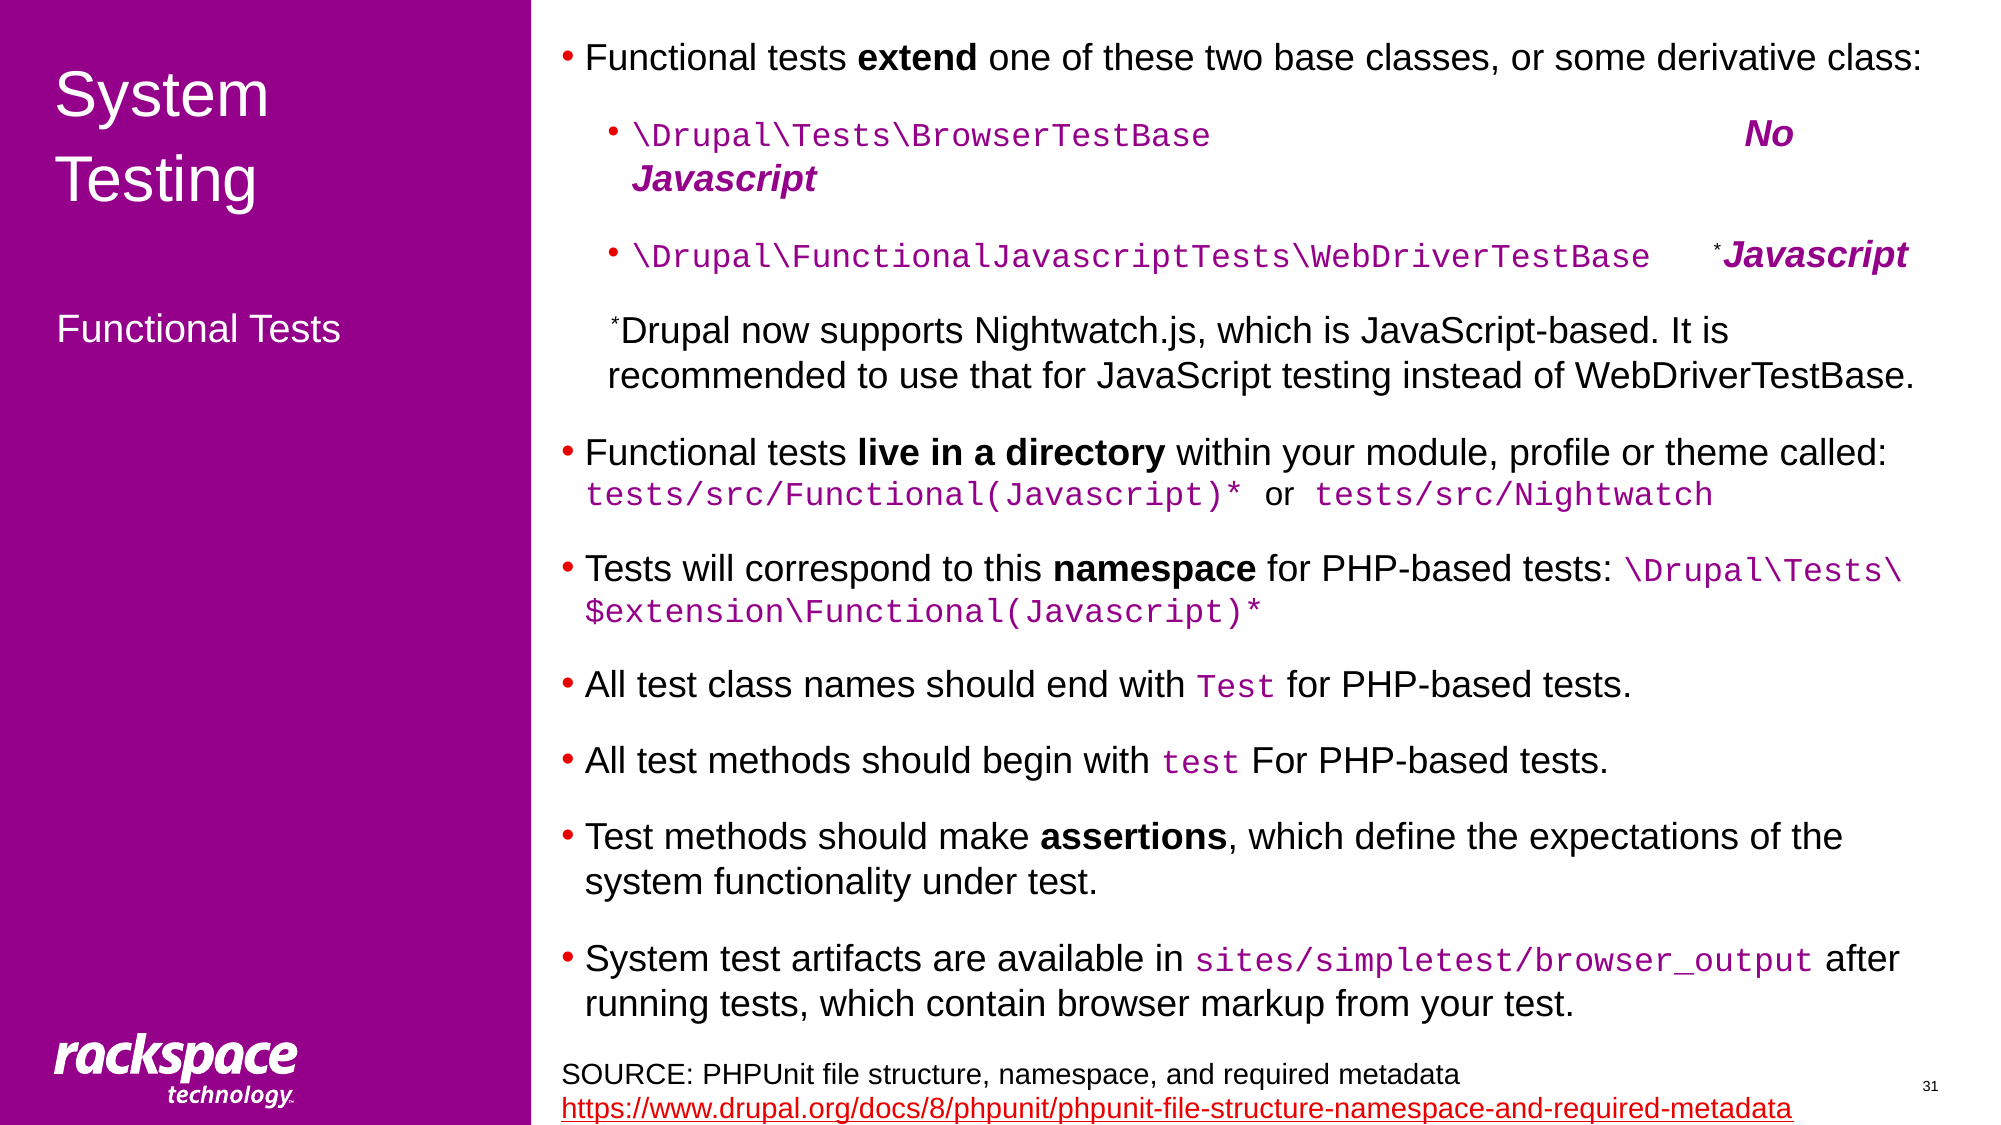

Functional tests extend one of these two base classes, or some derivative class:
\Drupal\Tests\BrowserTestBase  			      No Javascript
\Drupal\FunctionalJavascriptTests\WebDriverTestBase   *Javascript
*Drupal now supports Nightwatch.js, which is JavaScript-based. It is recommended to use that for JavaScript testing instead of WebDriverTestBase.
Functional tests live in a directory within your module, profile or theme called: tests/src/Functional(Javascript)* or tests/src/Nightwatch
Tests will correspond to this namespace for PHP-based tests: \Drupal\Tests\$extension\Functional(Javascript)*
All test class names should end with Test for PHP-based tests.
All test methods should begin with test For PHP-based tests.
Test methods should make assertions, which define the expectations of the system functionality under test.
System test artifacts are available in sites/simpletest/browser_output after running tests, which contain browser markup from your test.
SOURCE: PHPUnit file structure, namespace, and required metadata
https://www.drupal.org/docs/8/phpunit/phpunit-file-structure-namespace-and-required-metadata
# System Testing
Functional Tests
31